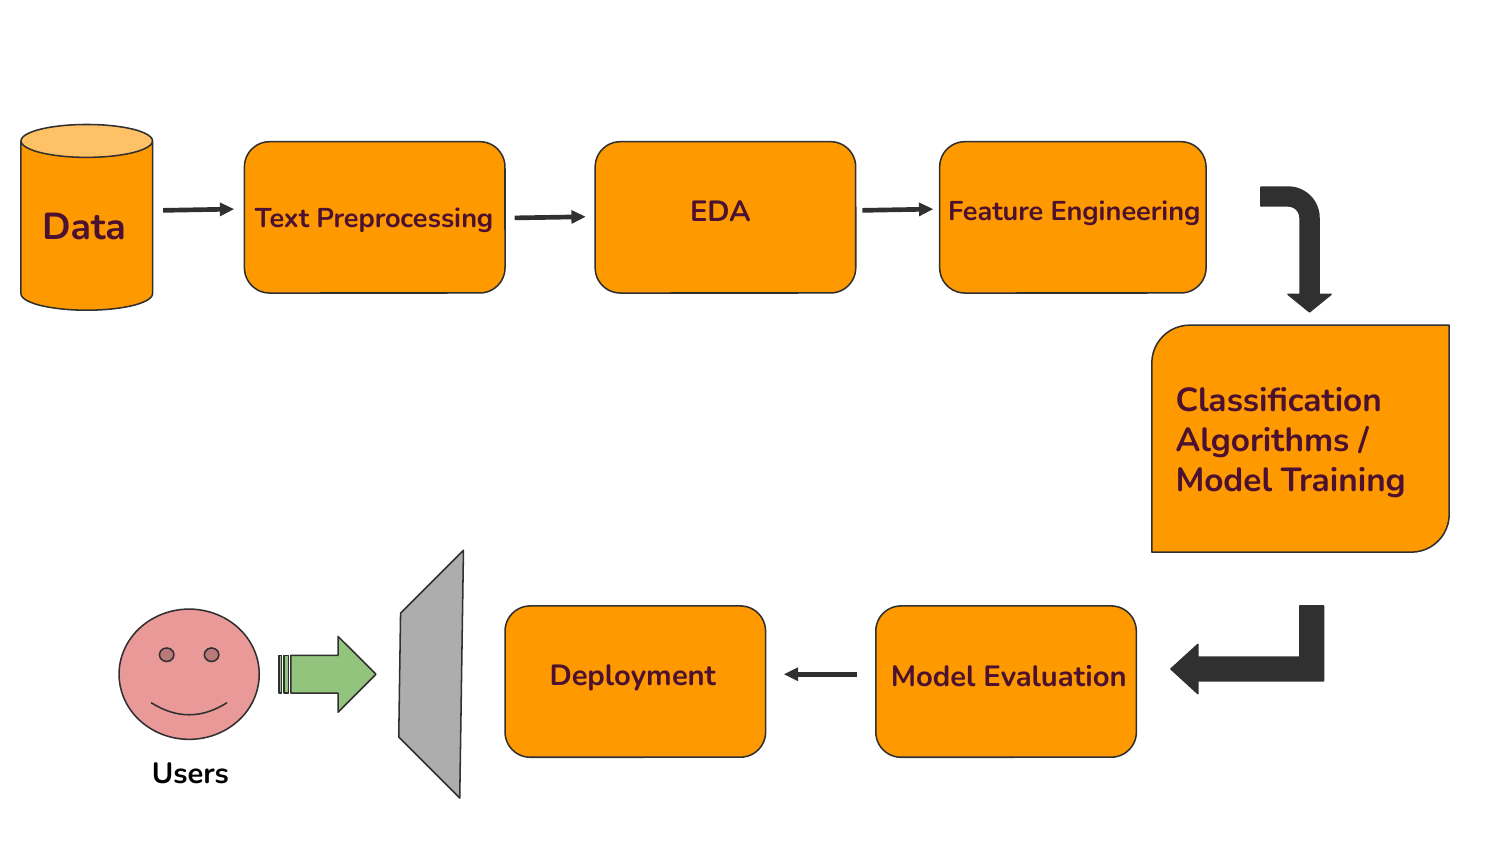

EDA
Feature Engineering
Text Preprocessing
Data

Classification Algorithms / Model Training

Deployment
Model Evaluation
Users